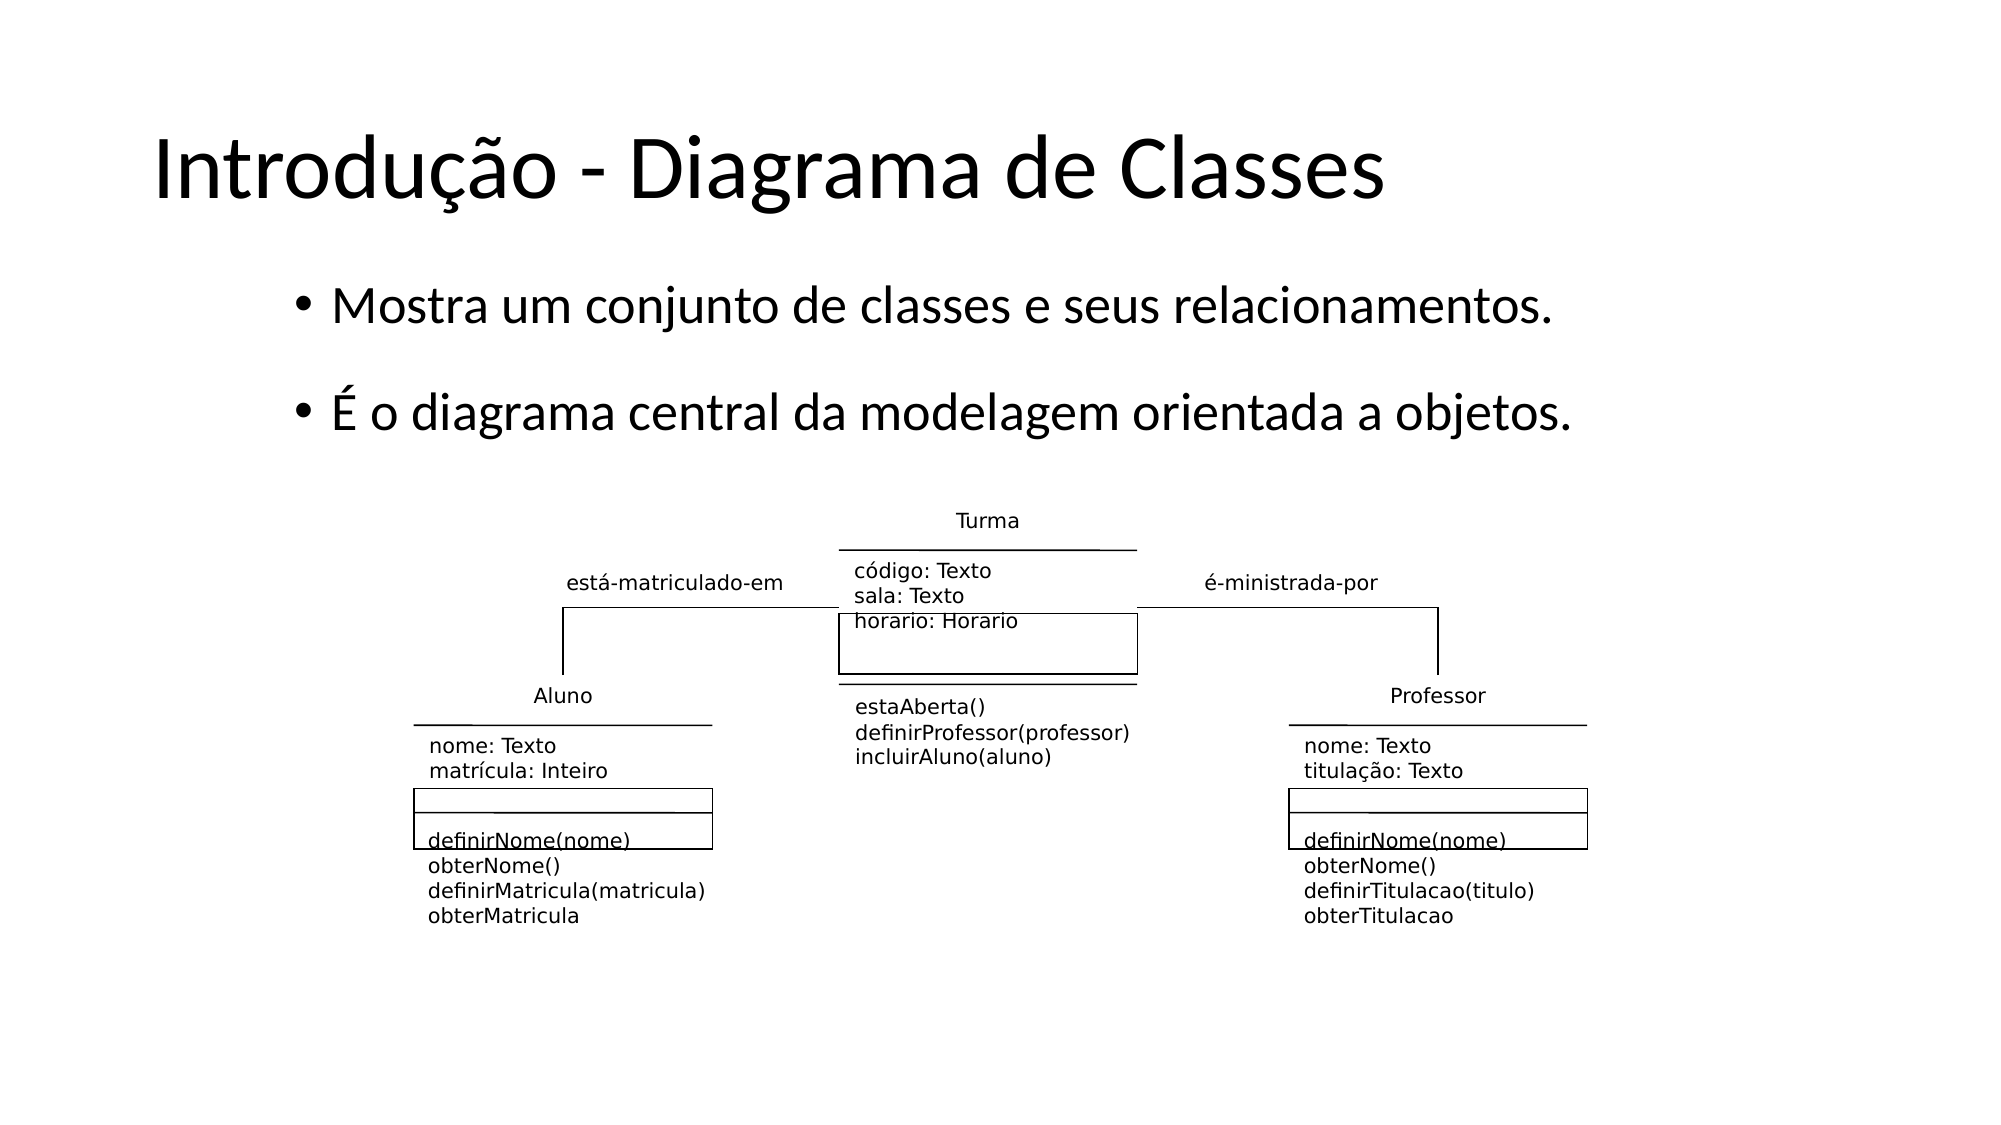

# Introdução - Diagrama de Classes
Mostra um conjunto de classes e seus relacionamentos.
É o diagrama central da modelagem orientada a objetos.
Turma

código: Texto
sala: Texto
horario: Horario

estaAberta()
definirProfessor(professor)
incluirAluno(aluno)
está-matriculado-em
é-ministrada-por
Aluno

nome: Texto
matrícula: Inteiro
definirNome(nome)
obterNome()
definirMatricula(matricula)
obterMatricula
Professor

nome: Texto
titulação: Texto
definirNome(nome)
obterNome()
definirTitulacao(titulo)
obterTitulacao